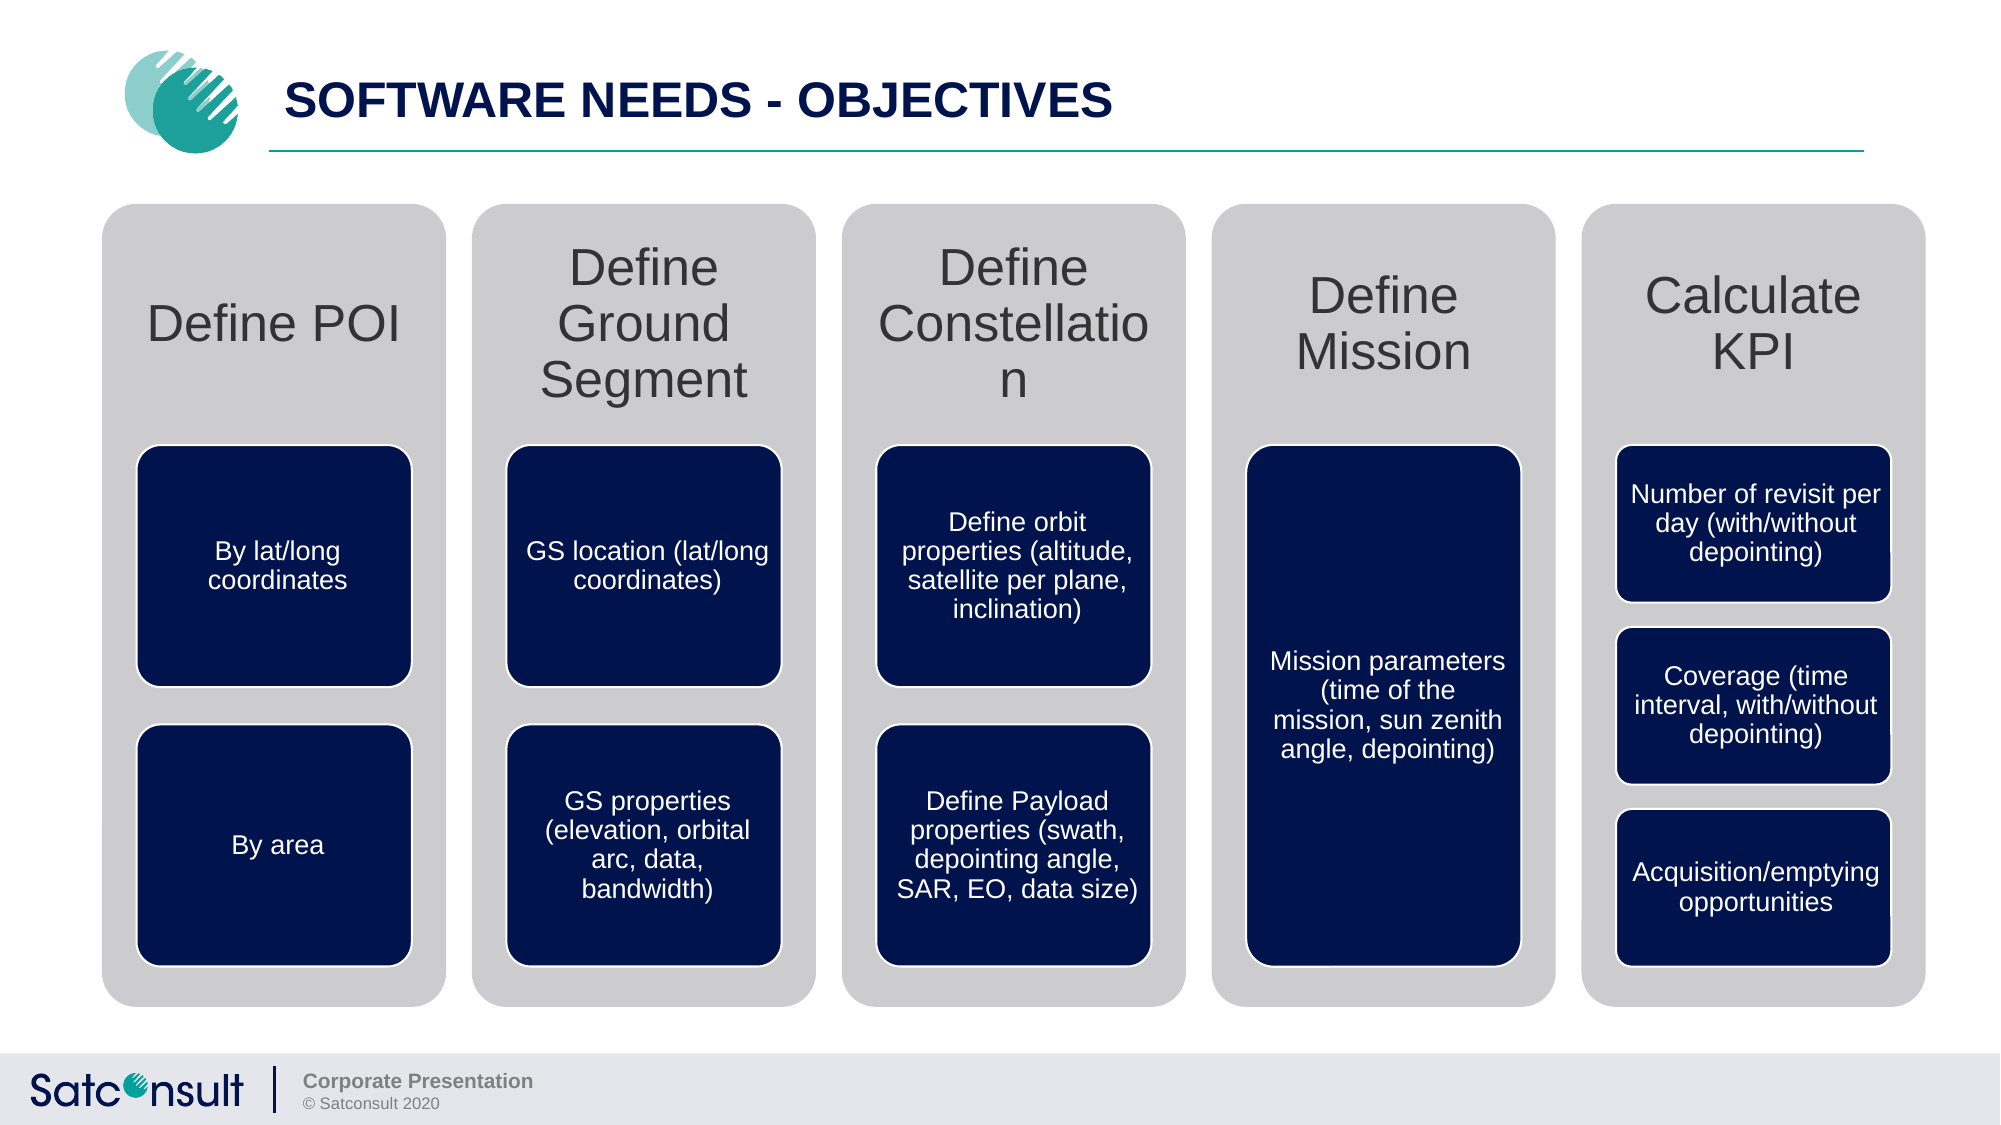

# Software needs - OBJECTIVES
Define POI
By lat/long coordinates
By area
Define Ground Segment
GS location (lat/long coordinates)
GS properties (elevation, orbital arc, data, bandwidth)
Define Constellation
Define orbit properties (altitude, satellite per plane, inclination)
Define Payload properties (swath, depointing angle, SAR, EO, data size)
Define Mission
Mission parameters (time of the mission, sun zenith angle, depointing)
Calculate KPI
Number of revisit per day (with/without depointing)
Coverage (time interval, with/without depointing)
Acquisition/emptying opportunities